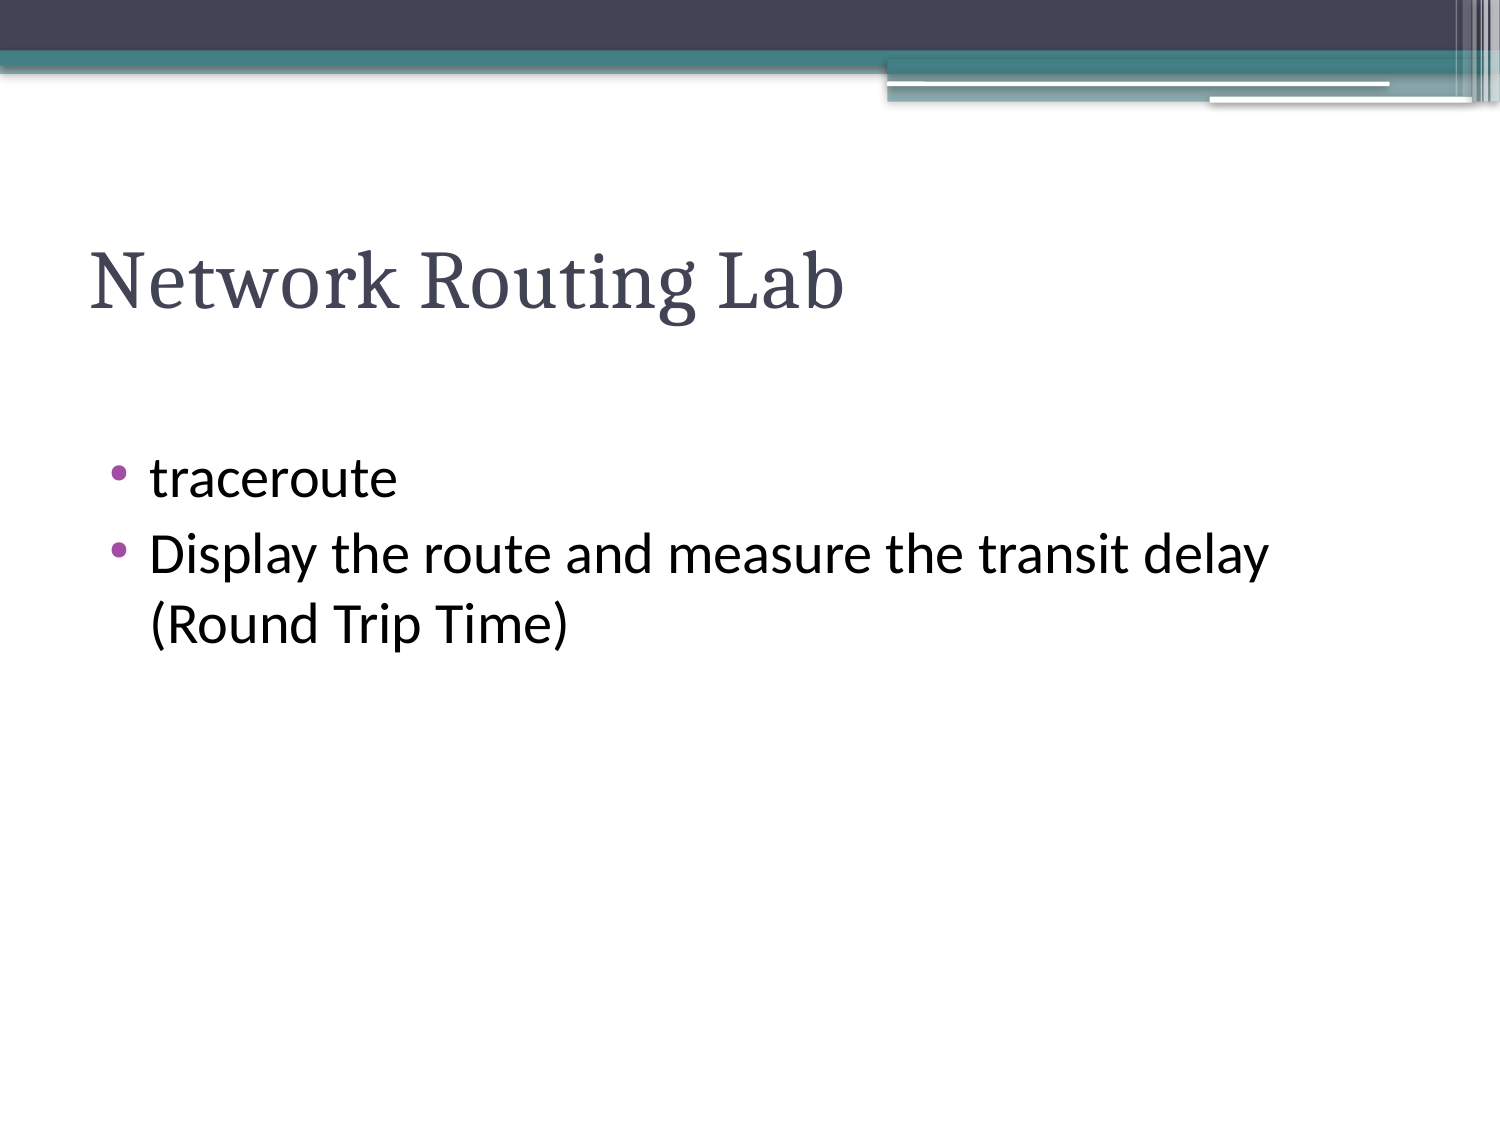

# Network Routing Lab
traceroute
Display the route and measure the transit delay (Round Trip Time)